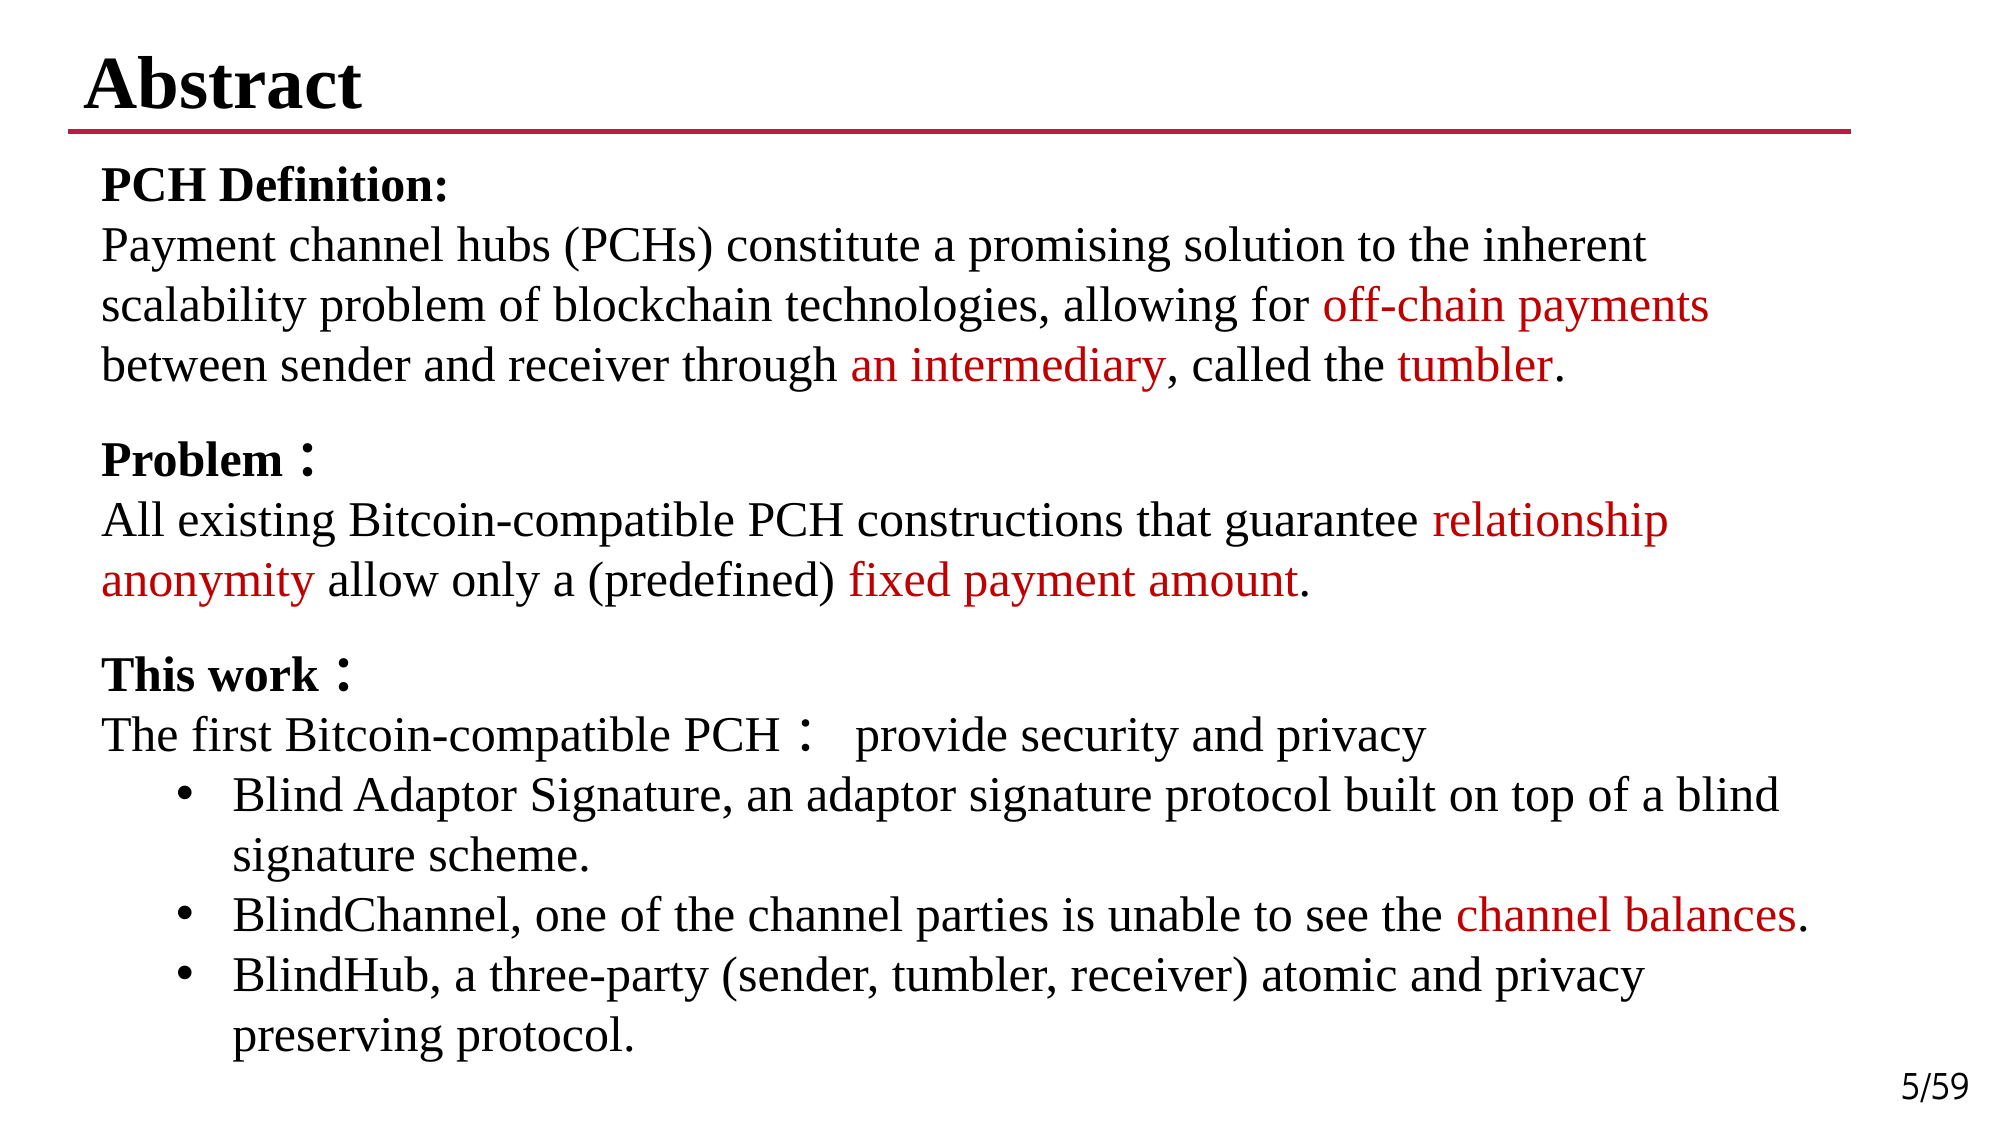

# Abstract
PCH Definition:
Payment channel hubs (PCHs) constitute a promising solution to the inherent scalability problem of blockchain technologies, allowing for off-chain payments between sender and receiver through an intermediary, called the tumbler.

Problem：
All existing Bitcoin-compatible PCH constructions that guarantee relationship anonymity allow only a (predefined) fixed payment amount.

This work：
The first Bitcoin-compatible PCH：provide security and privacy
Blind Adaptor Signature, an adaptor signature protocol built on top of a blind signature scheme.
BlindChannel, one of the channel parties is unable to see the channel balances.
BlindHub, a three-party (sender, tumbler, receiver) atomic and privacy preserving protocol.